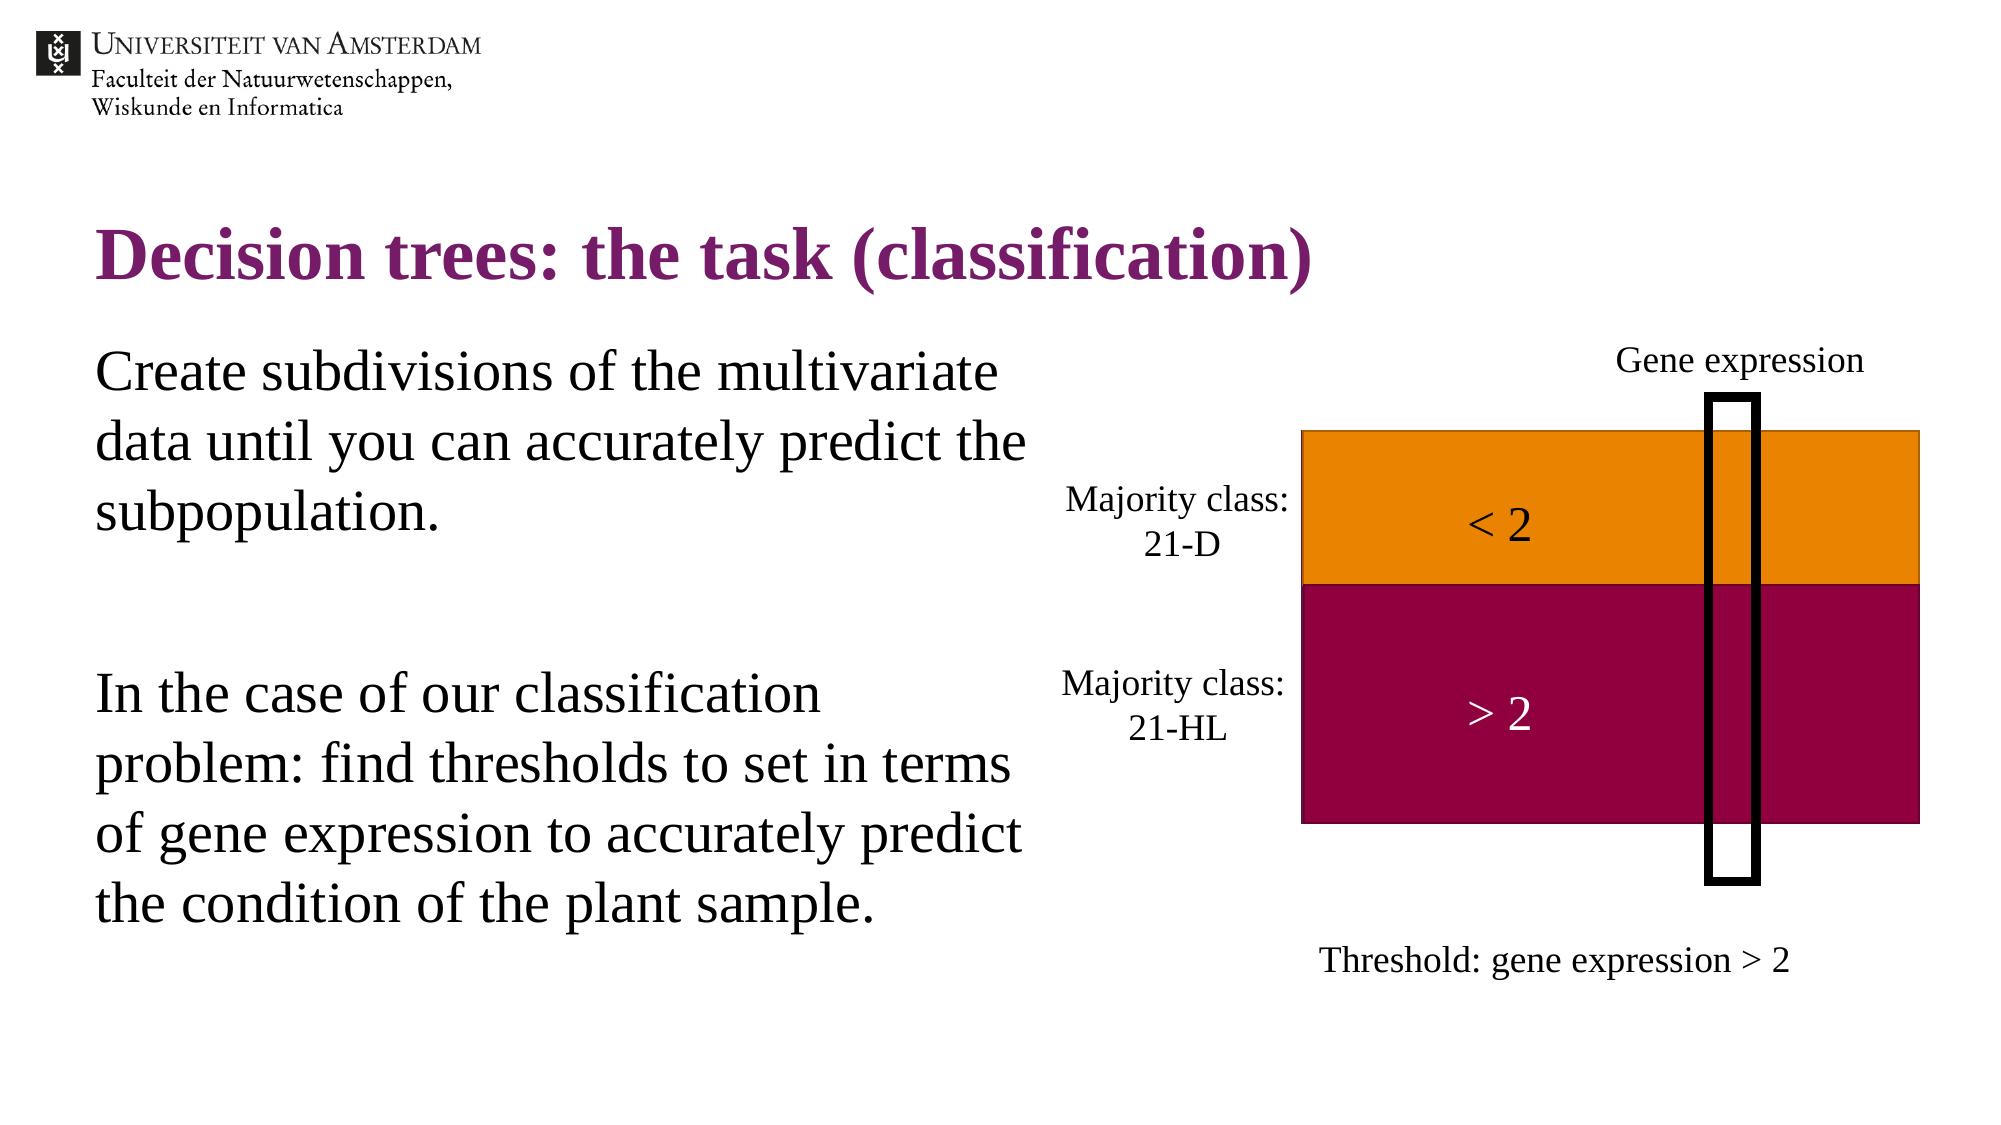

# Decision trees: the task (classification)
Create subdivisions of the multivariate data until you can accurately predict the subpopulation.

In the case of our classification problem: find thresholds to set in terms of gene expression to accurately predict the condition of the plant sample.
Gene expression

X

Majority class:
 21-D
< 2

Majority class:
 21-HL
> 2
Threshold: gene expression > 2